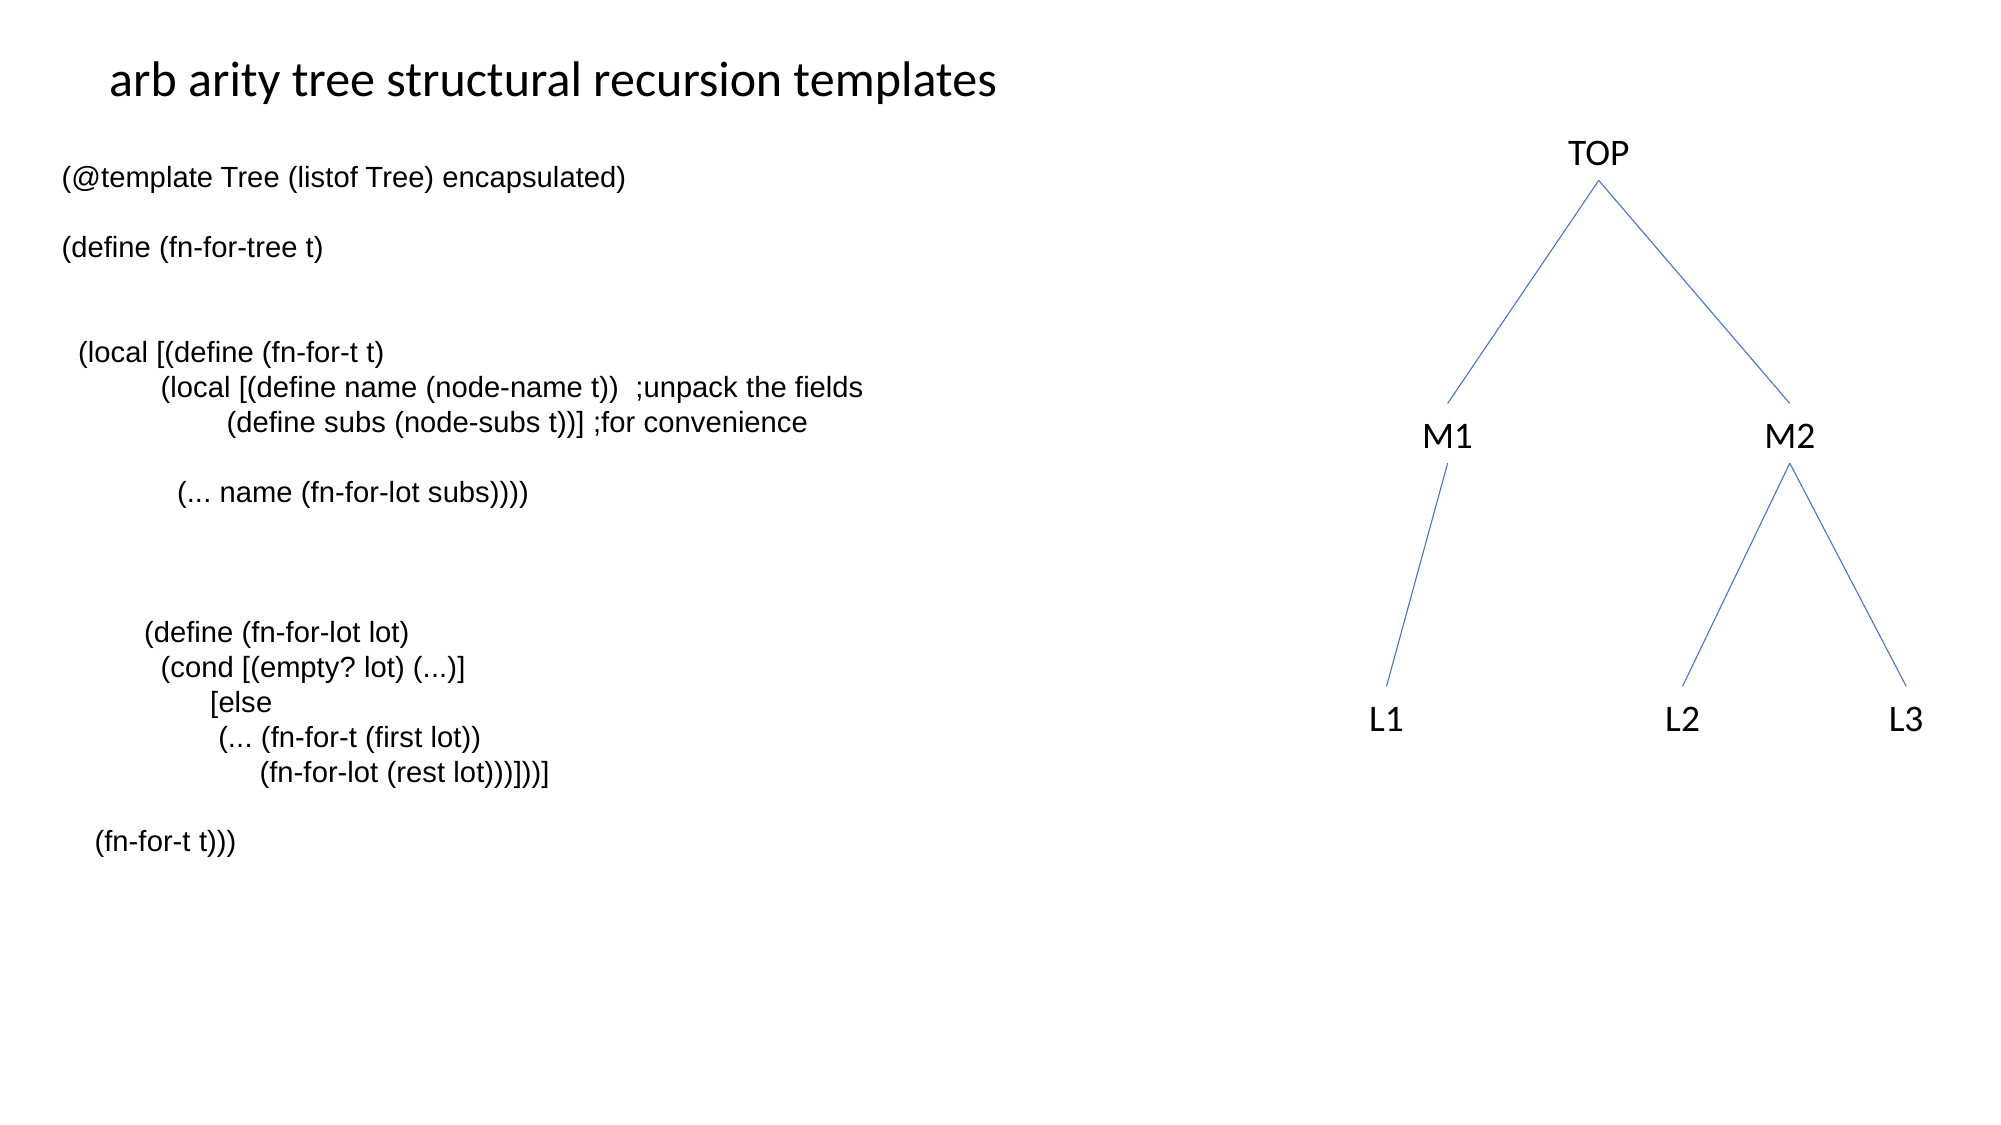

arb arity tree structural recursion templates
TOP
M1
M2
L2
L1
L3
(@template Tree (listof Tree) encapsulated)

(define (fn-for-tree t)

  (local [(define (fn-for-t t)
            (local [(define name (node-name t))  ;unpack the fields
                    (define subs (node-subs t))] ;for convenience

              (... name (fn-for-lot subs))))

          (define (fn-for-lot lot)
            (cond [(empty? lot) (...)]
                  [else
                   (... (fn-for-t (first lot))
                        (fn-for-lot (rest lot)))]))]

    (fn-for-t t)))